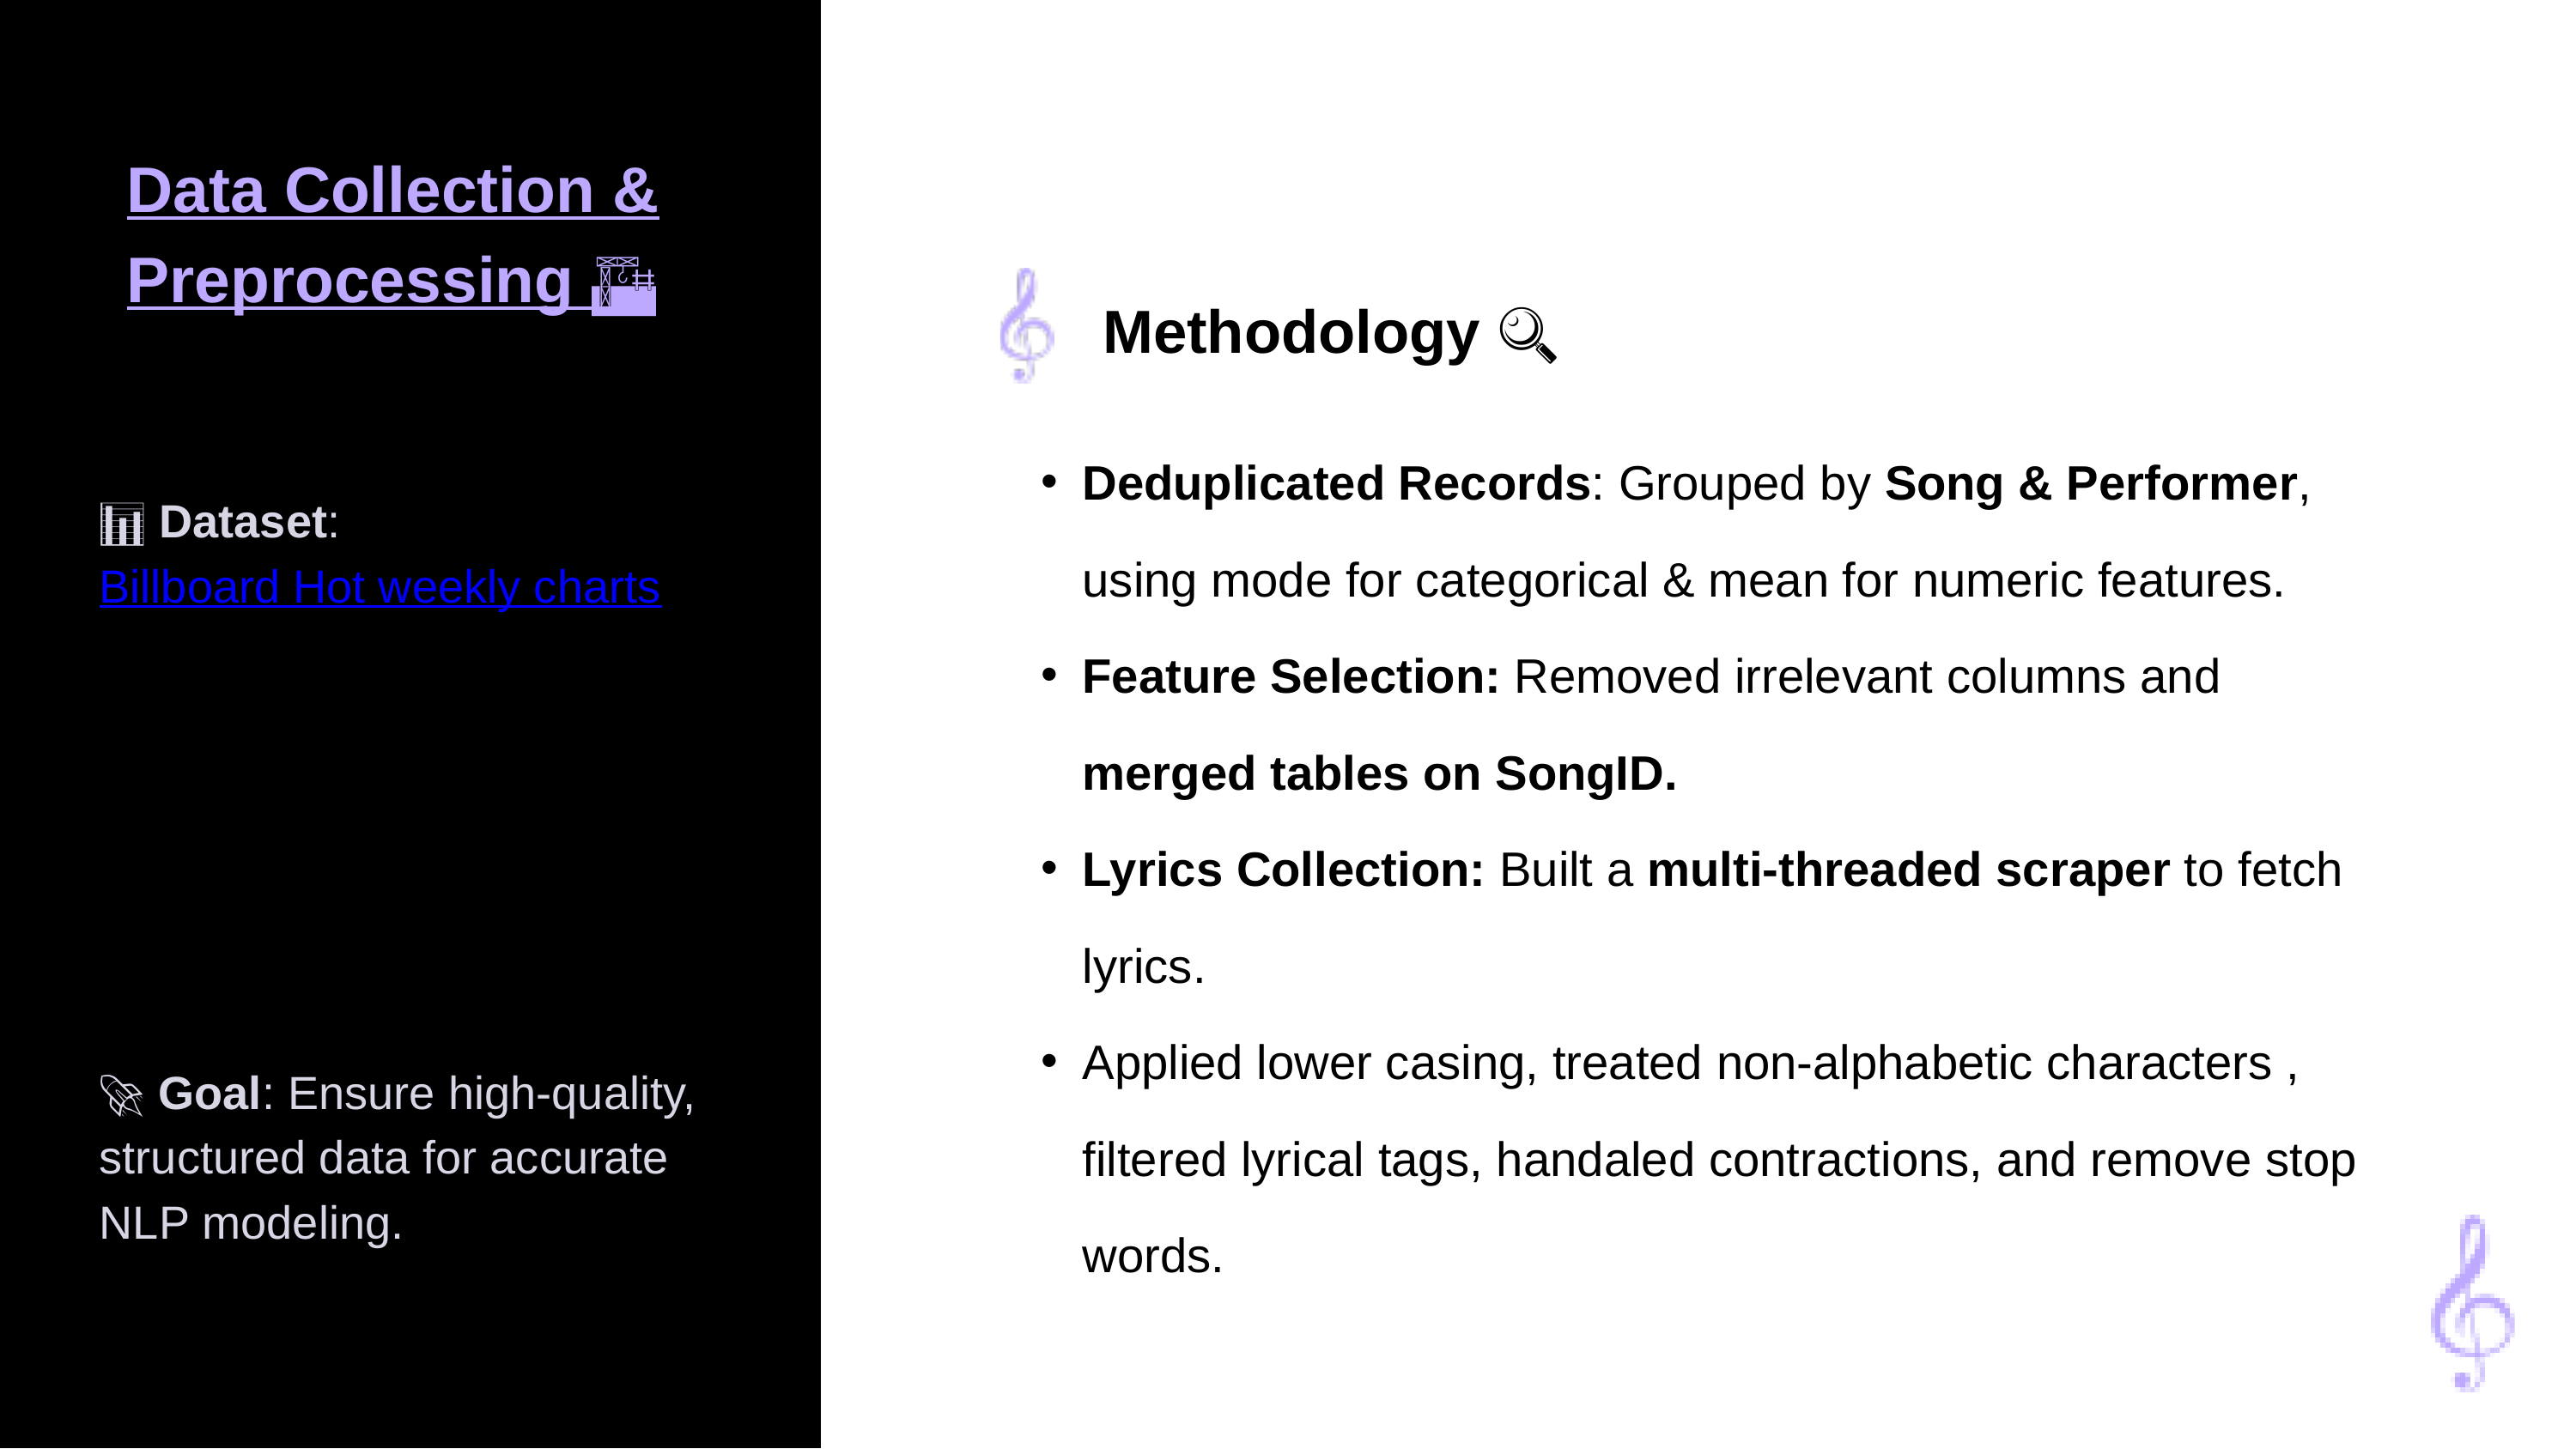

Data Collection & Preprocessing 🏗️

Methodology 🔍
Deduplicated Records: Grouped by Song & Performer, using mode for categorical & mean for numeric features.
Feature Selection: Removed irrelevant columns and merged tables on SongID.
Lyrics Collection: Built a multi-threaded scraper to fetch lyrics.
Applied lower casing, treated non-alphabetic characters , filtered lyrical tags, handaled contractions, and remove stop words.
📊 Dataset: Billboard Hot weekly charts
🚀 Goal: Ensure high-quality, structured data for accurate NLP modeling.